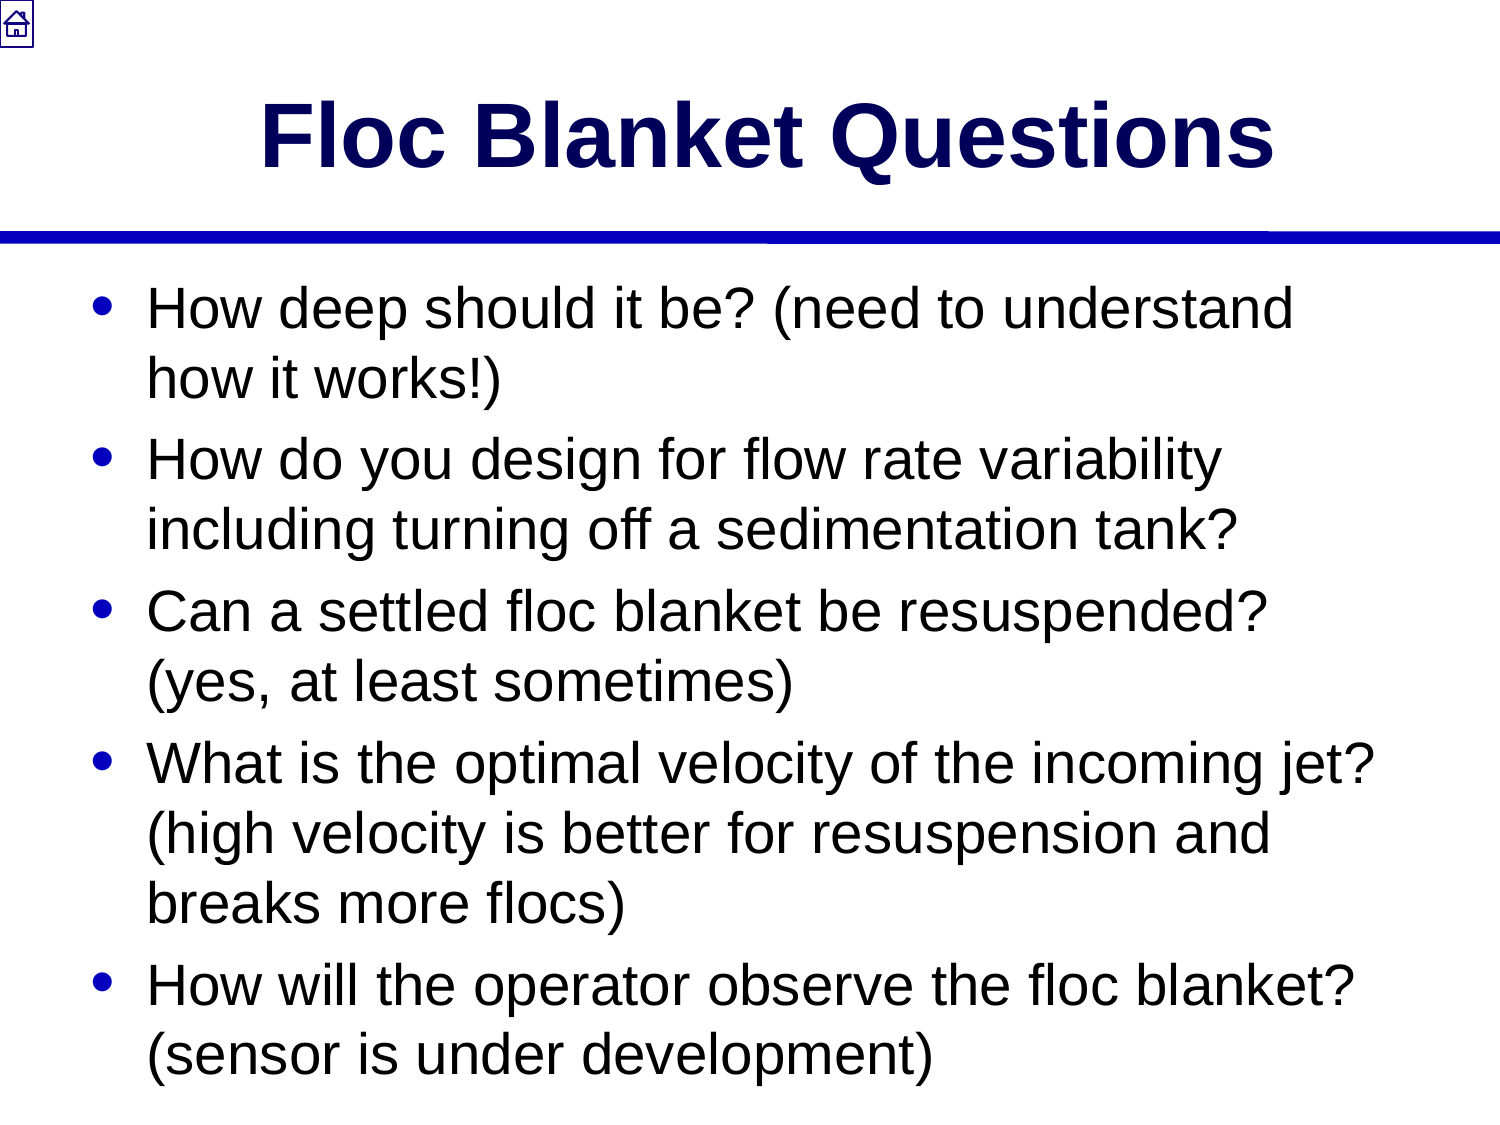

# Floc Blanket Questions
How deep should it be? (need to understand how it works!)
How do you design for flow rate variability including turning off a sedimentation tank?
Can a settled floc blanket be resuspended? (yes, at least sometimes)
What is the optimal velocity of the incoming jet? (high velocity is better for resuspension and breaks more flocs)
How will the operator observe the floc blanket? (sensor is under development)